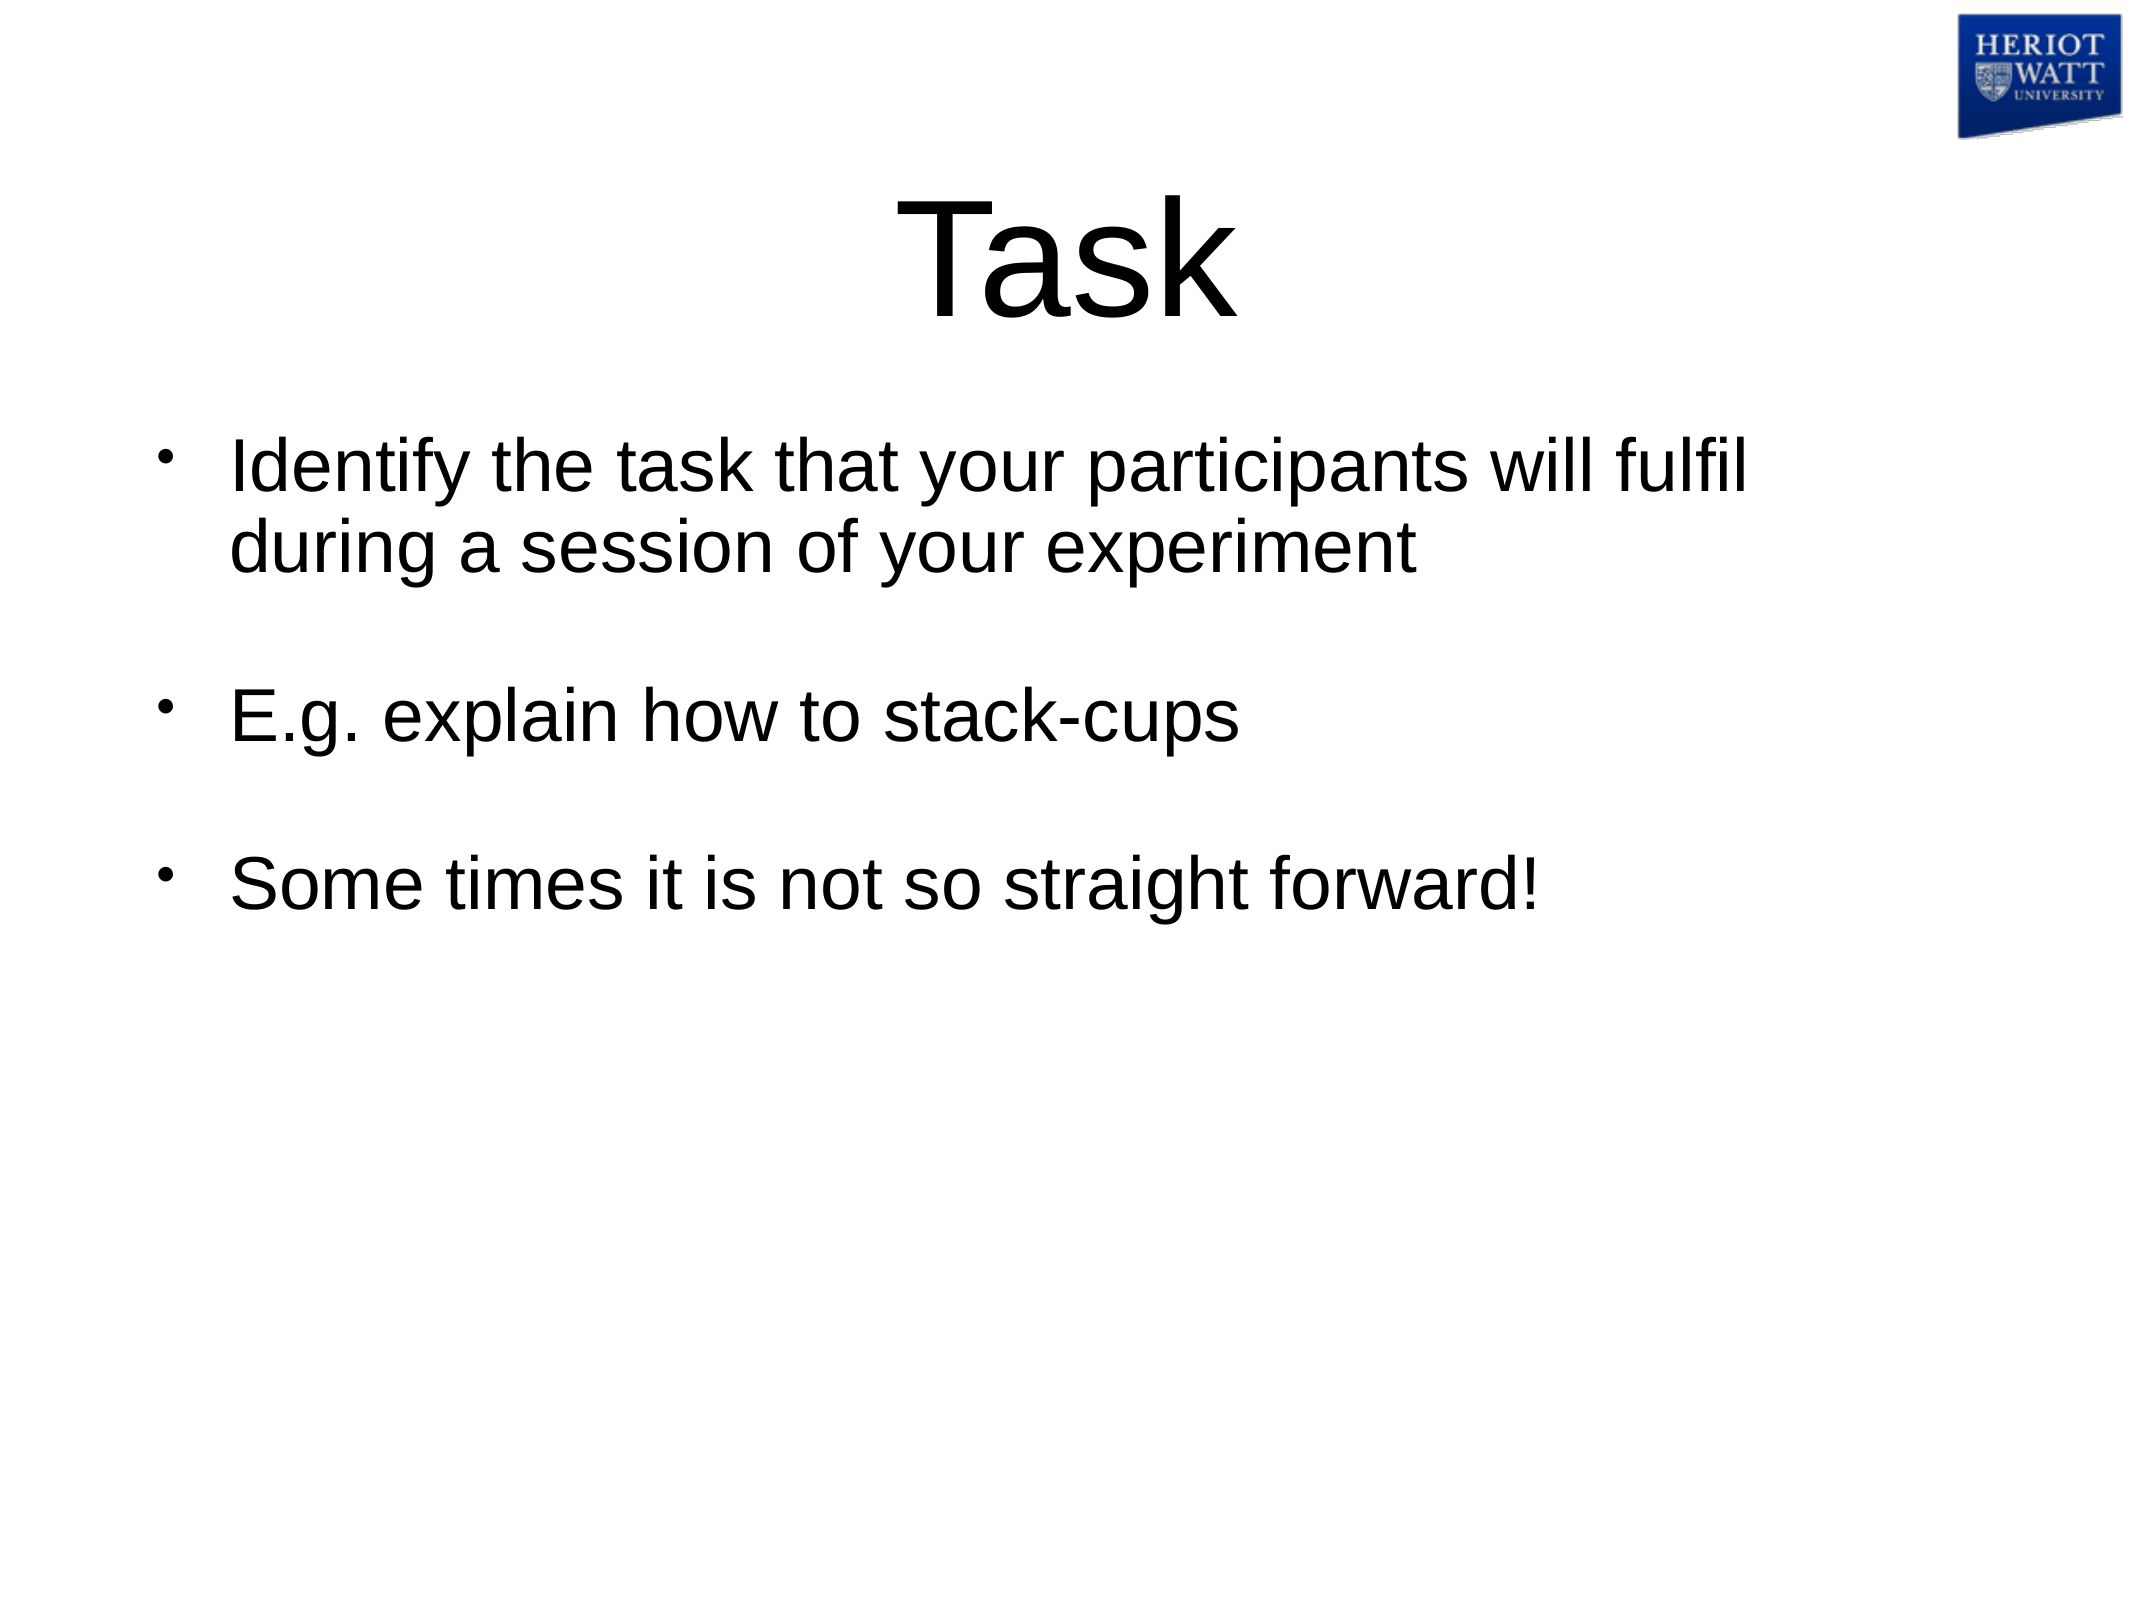

# Task
Identify the task that your participants will fulfil during a session of your experiment
E.g. explain how to stack-cups
Some times it is not so straight forward!